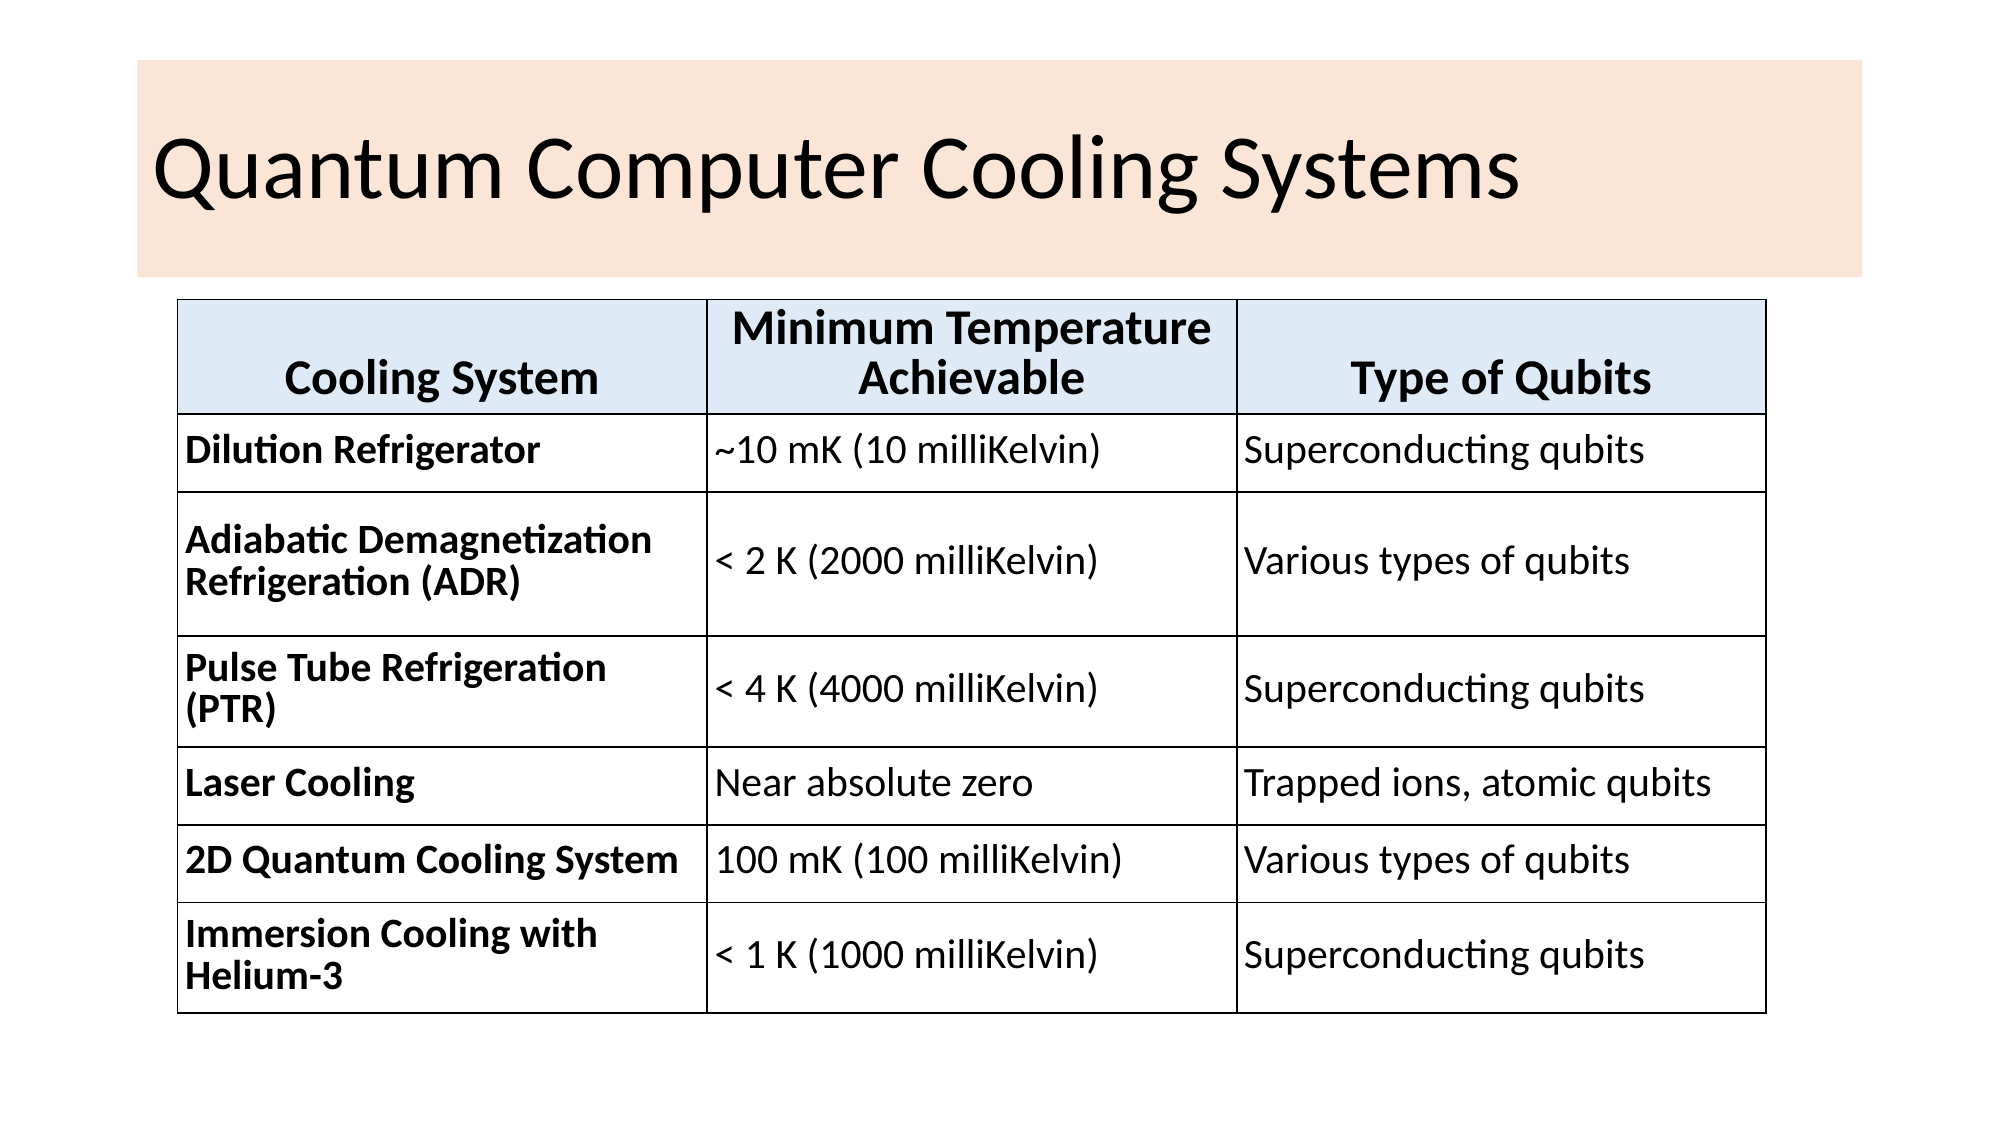

# Quantum Computer Cooling Systems
| Cooling System | Minimum Temperature Achievable | Type of Qubits |
| --- | --- | --- |
| Dilution Refrigerator | ~10 mK (10 milliKelvin) | Superconducting qubits |
| Adiabatic Demagnetization Refrigeration (ADR) | < 2 K (2000 milliKelvin) | Various types of qubits |
| Pulse Tube Refrigeration (PTR) | < 4 K (4000 milliKelvin) | Superconducting qubits |
| Laser Cooling | Near absolute zero | Trapped ions, atomic qubits |
| 2D Quantum Cooling System | 100 mK (100 milliKelvin) | Various types of qubits |
| Immersion Cooling with Helium-3 | < 1 K (1000 milliKelvin) | Superconducting qubits |